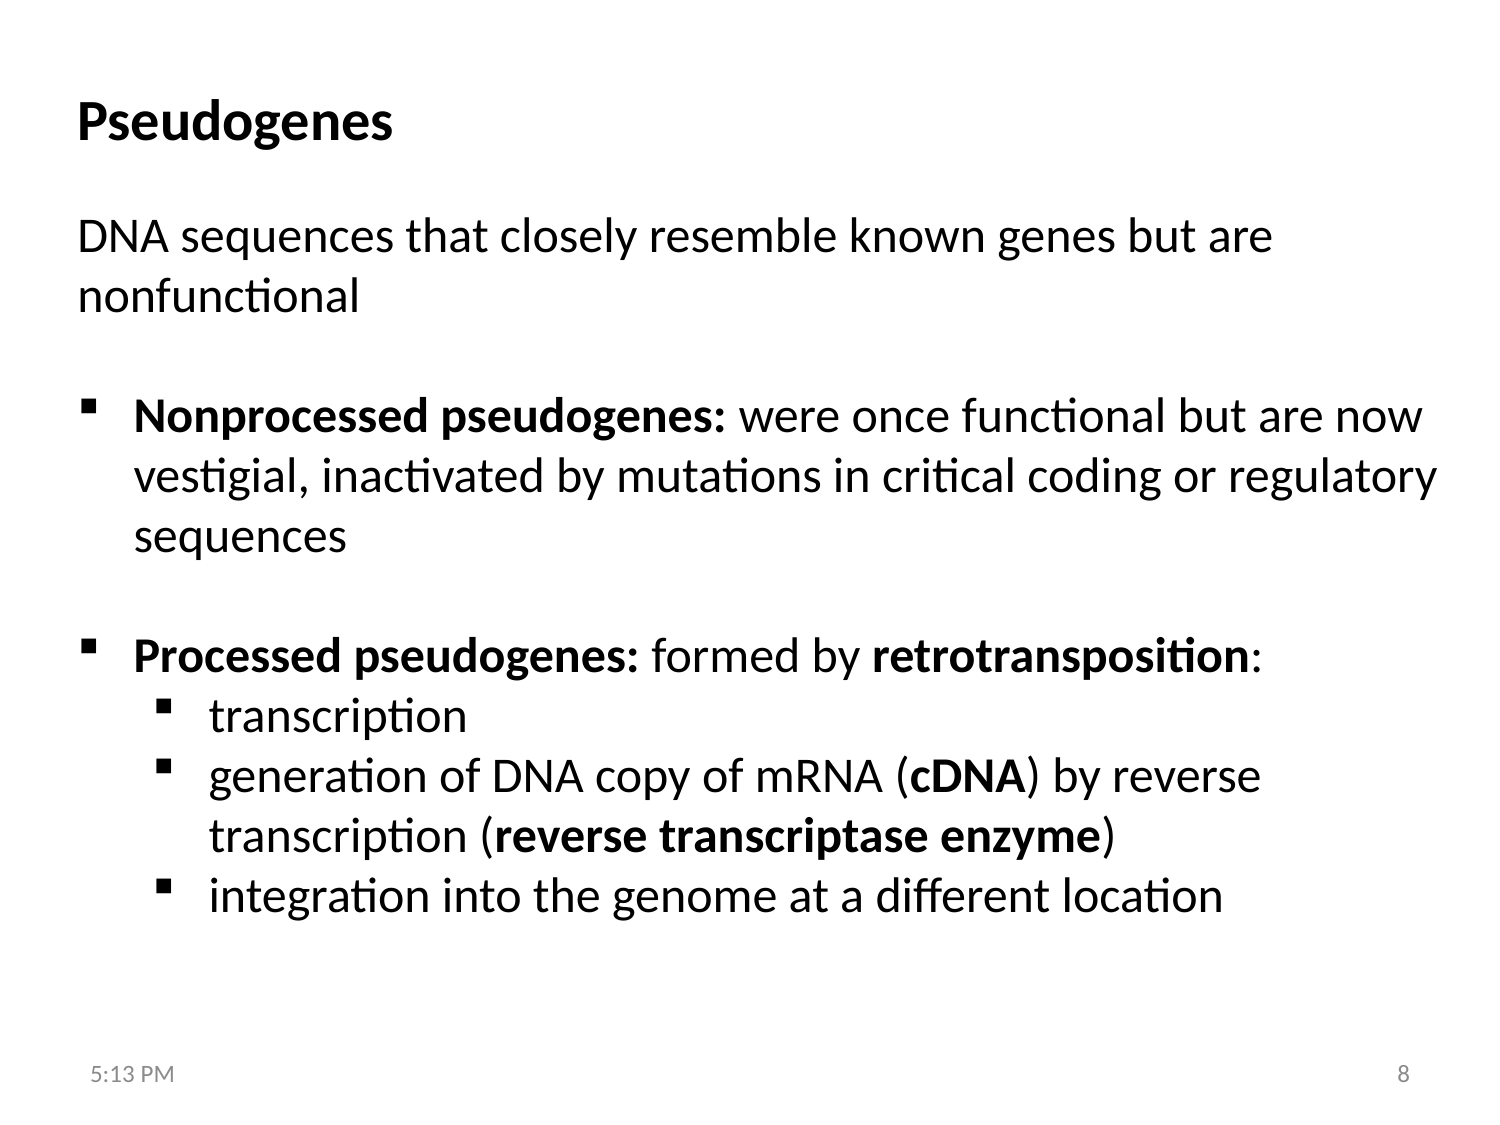

Pseudogenes

DNA sequences that closely resemble known genes but are nonfunctional

Nonprocessed pseudogenes: were once functional but are now vestigial, inactivated by mutations in critical coding or regulatory sequences

Processed pseudogenes: formed by retrotransposition:
transcription
generation of DNA copy of mRNA (cDNA) by reverse transcription (reverse transcriptase enzyme)
integration into the genome at a different location
5:13 PM
8